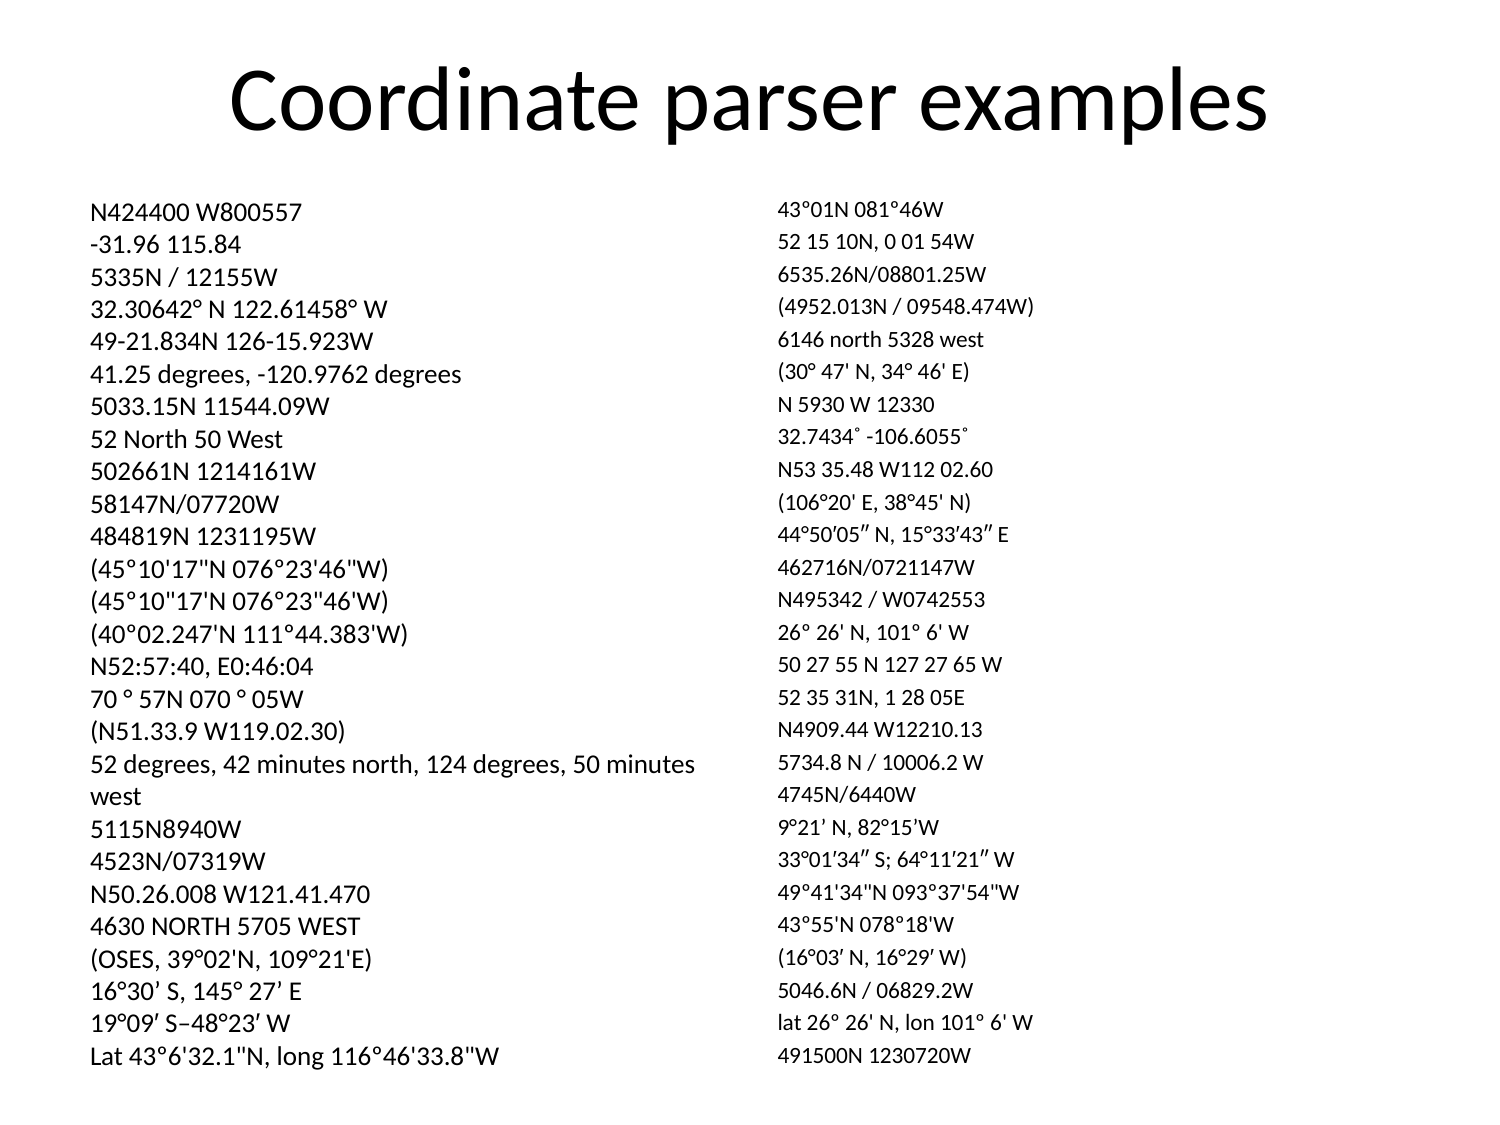

# Coordinate parser examples
N424400 W800557
-31.96 115.84
5335N / 12155W
32.30642° N 122.61458° W
49-21.834N 126-15.923W
41.25 degrees, -120.9762 degrees
5033.15N 11544.09W
52 North 50 West
502661N 1214161W
58147N/07720W
484819N 1231195W
(45º10'17"N 076º23'46"W)
(45º10"17'N 076º23"46'W)
(40º02.247'N 111º44.383'W)
N52:57:40, E0:46:04
70 ° 57N 070 ° 05W
(N51.33.9 W119.02.30)
52 degrees, 42 minutes north, 124 degrees, 50 minutes west
5115N8940W
4523N/07319W
N50.26.008 W121.41.470
4630 NORTH 5705 WEST
(OSES, 39°02'N, 109°21'E)
16°30’ S, 145° 27’ E
19°09′ S–48°23′ W
Lat 43º6'32.1"N, long 116º46'33.8"W
43º01N 081º46W
52 15 10N, 0 01 54W
6535.26N/08801.25W
(4952.013N / 09548.474W)
6146 north 5328 west
(30° 47' N, 34° 46' E)
N 5930 W 12330
32.7434˚ -106.6055˚
N53 35.48 W112 02.60
(106°20' E, 38°45' N)
44°50′05″ N, 15°33′43″ E
462716N/0721147W
N495342 / W0742553
26º 26' N, 101º 6' W
50 27 55 N 127 27 65 W
52 35 31N, 1 28 05E
N4909.44 W12210.13
5734.8 N / 10006.2 W
4745N/6440W
9°21’ N, 82°15’W
33°01′34″ S; 64°11′21″ W
49º41'34"N 093º37'54"W
43º55'N 078º18'W
(16°03′ N, 16°29′ W)
5046.6N / 06829.2W
lat 26º 26' N, lon 101º 6' W
491500N 1230720W